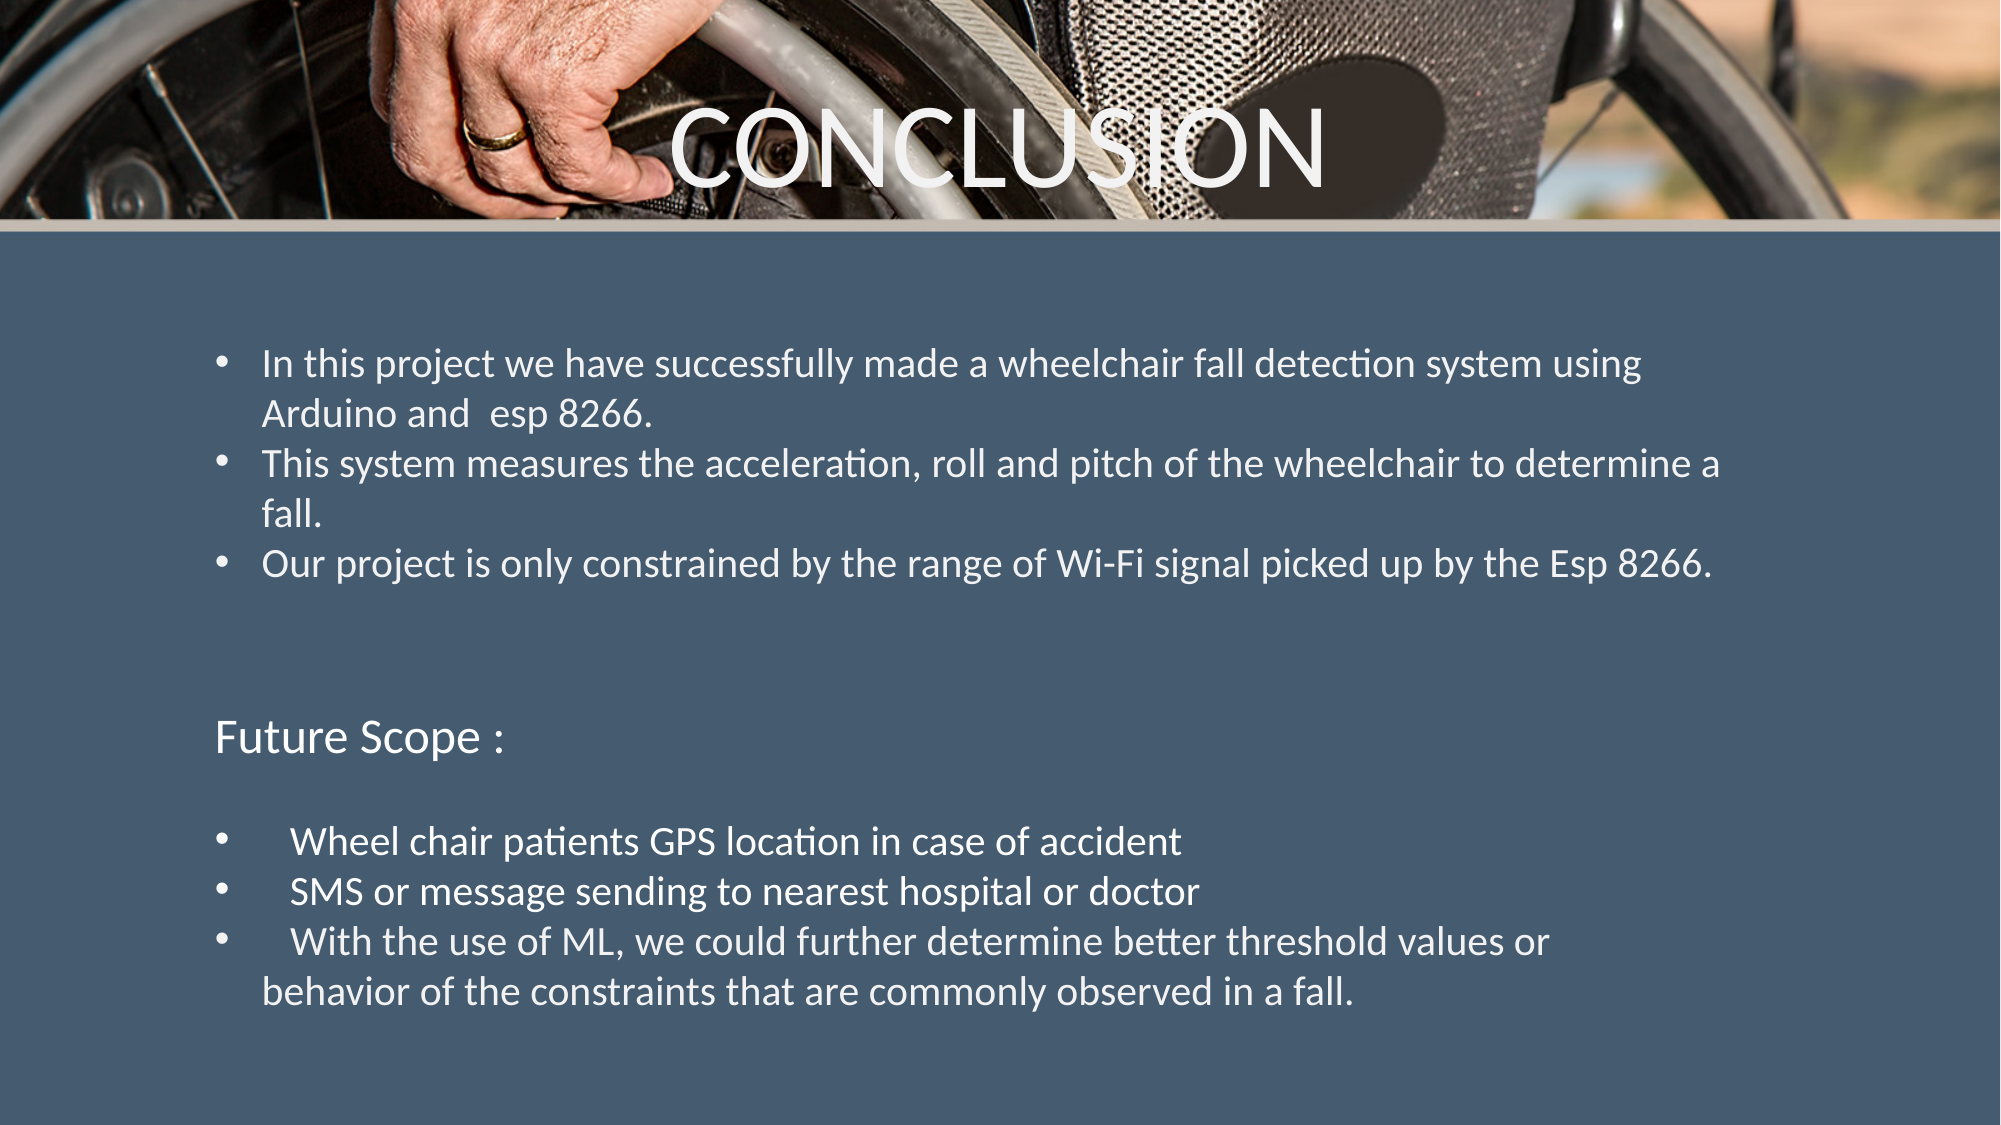

# CONCLUSION
In this project we have successfully made a wheelchair fall detection system using Arduino and  esp 8266.
This system measures the acceleration, roll and pitch of the wheelchair to determine a fall.
Our project is only constrained by the range of Wi-Fi signal picked up by the Esp 8266.

Future Scope :

Wheel chair patients GPS location in case of accident
SMS or message sending to nearest hospital or doctor
   With the use of ML, we could further determine better threshold values or      behavior of the constraints that are commonly observed in a fall.